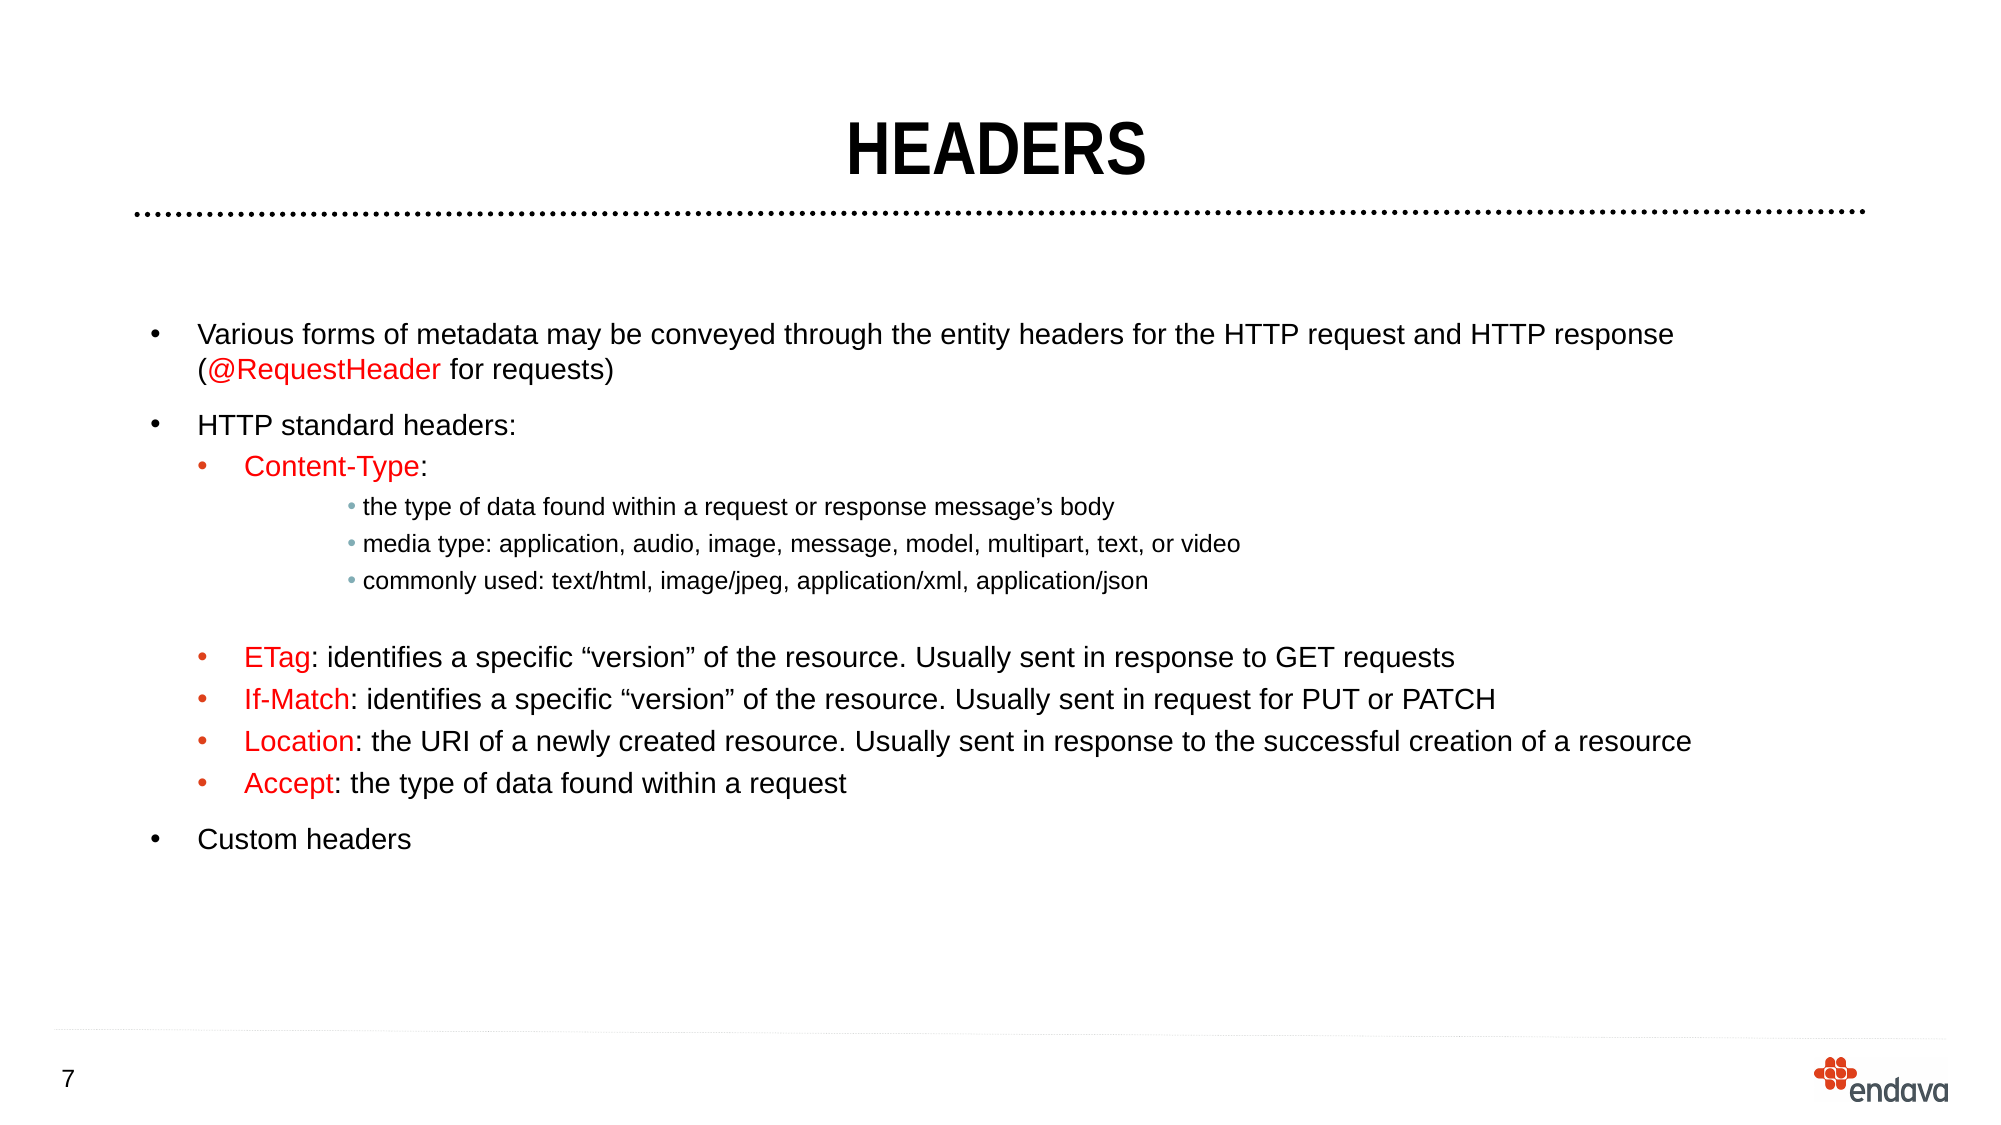

# headers

Various forms of metadata may be conveyed through the entity headers for the HTTP request and HTTP response (@RequestHeader for requests)
HTTP standard headers:
Content-Type:
 the type of data found within a request or response message’s body
 media type: application, audio, image, message, model, multipart, text, or video
 commonly used: text/html, image/jpeg, application/xml, application/json

ETag: identifies a specific “version” of the resource. Usually sent in response to GET requests
If-Match: identifies a specific “version” of the resource. Usually sent in request for PUT or PATCH
Location: the URI of a newly created resource. Usually sent in response to the successful creation of a resource
Accept: the type of data found within a request
Custom headers